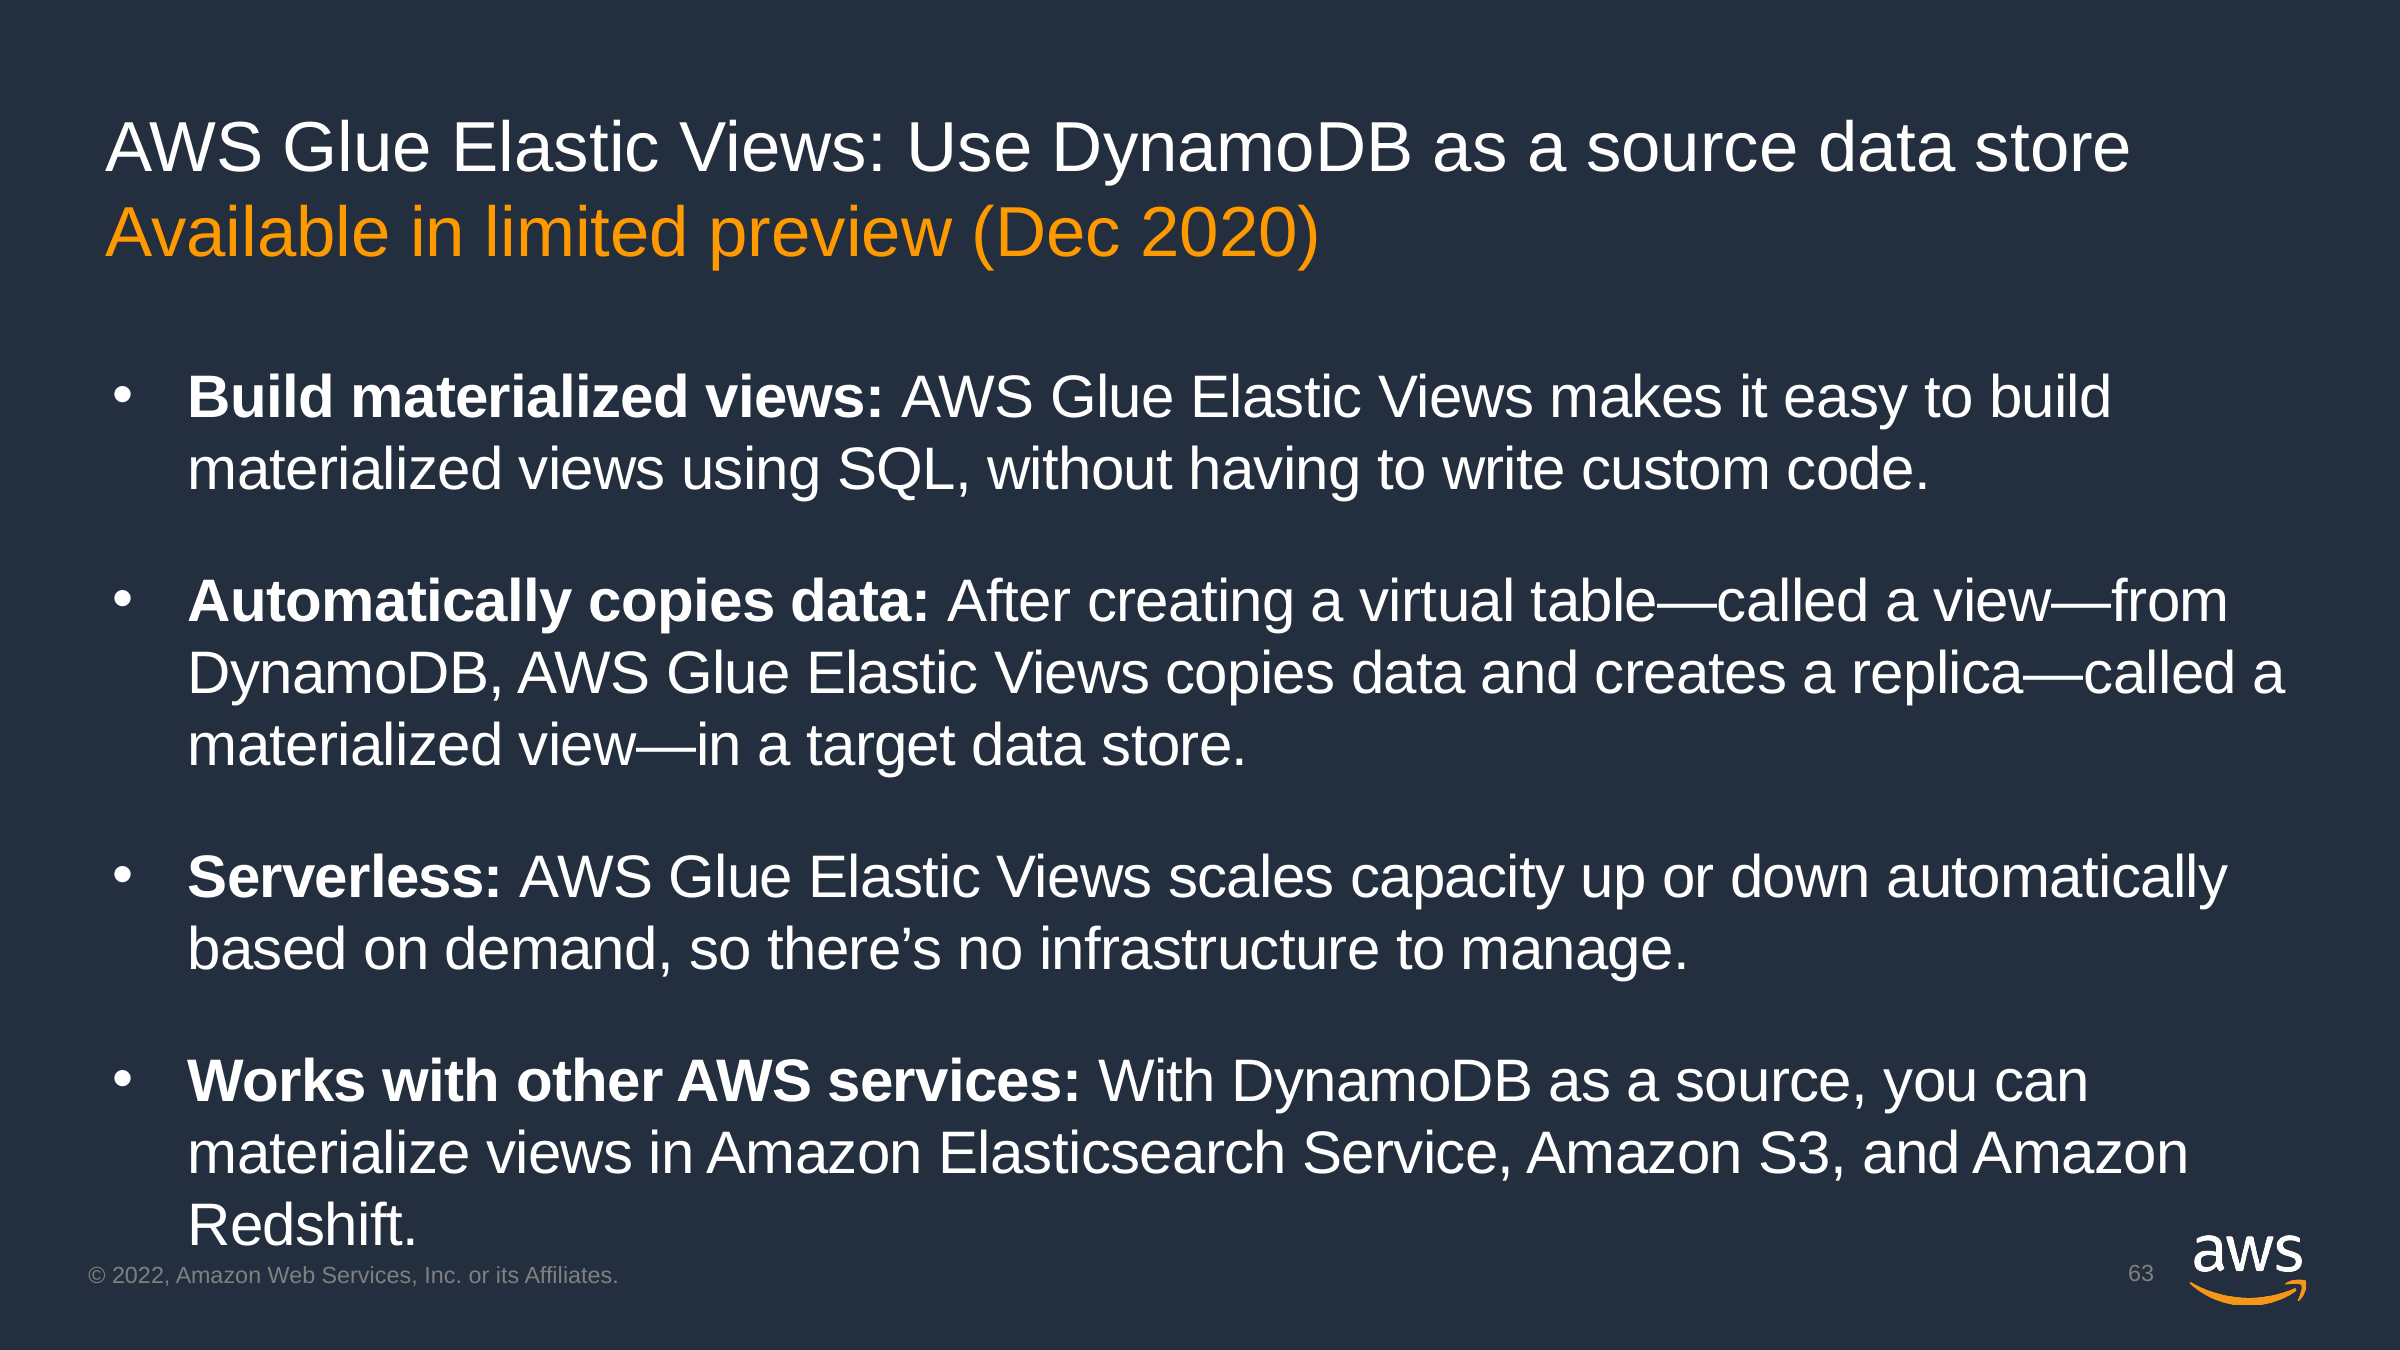

# AWS Glue Elastic Views: Use DynamoDB as a source data store Available in limited preview (Dec 2020)
Build materialized views: AWS Glue Elastic Views makes it easy to build materialized views using SQL, without having to write custom code.
Automatically copies data: After creating a virtual table—called a view—from DynamoDB, AWS Glue Elastic Views copies data and creates a replica—called a materialized view—in a target data store.
Serverless: AWS Glue Elastic Views scales capacity up or down automatically based on demand, so there’s no infrastructure to manage.
Works with other AWS services: With DynamoDB as a source, you can materialize views in Amazon Elasticsearch Service, Amazon S3, and Amazon Redshift.

63